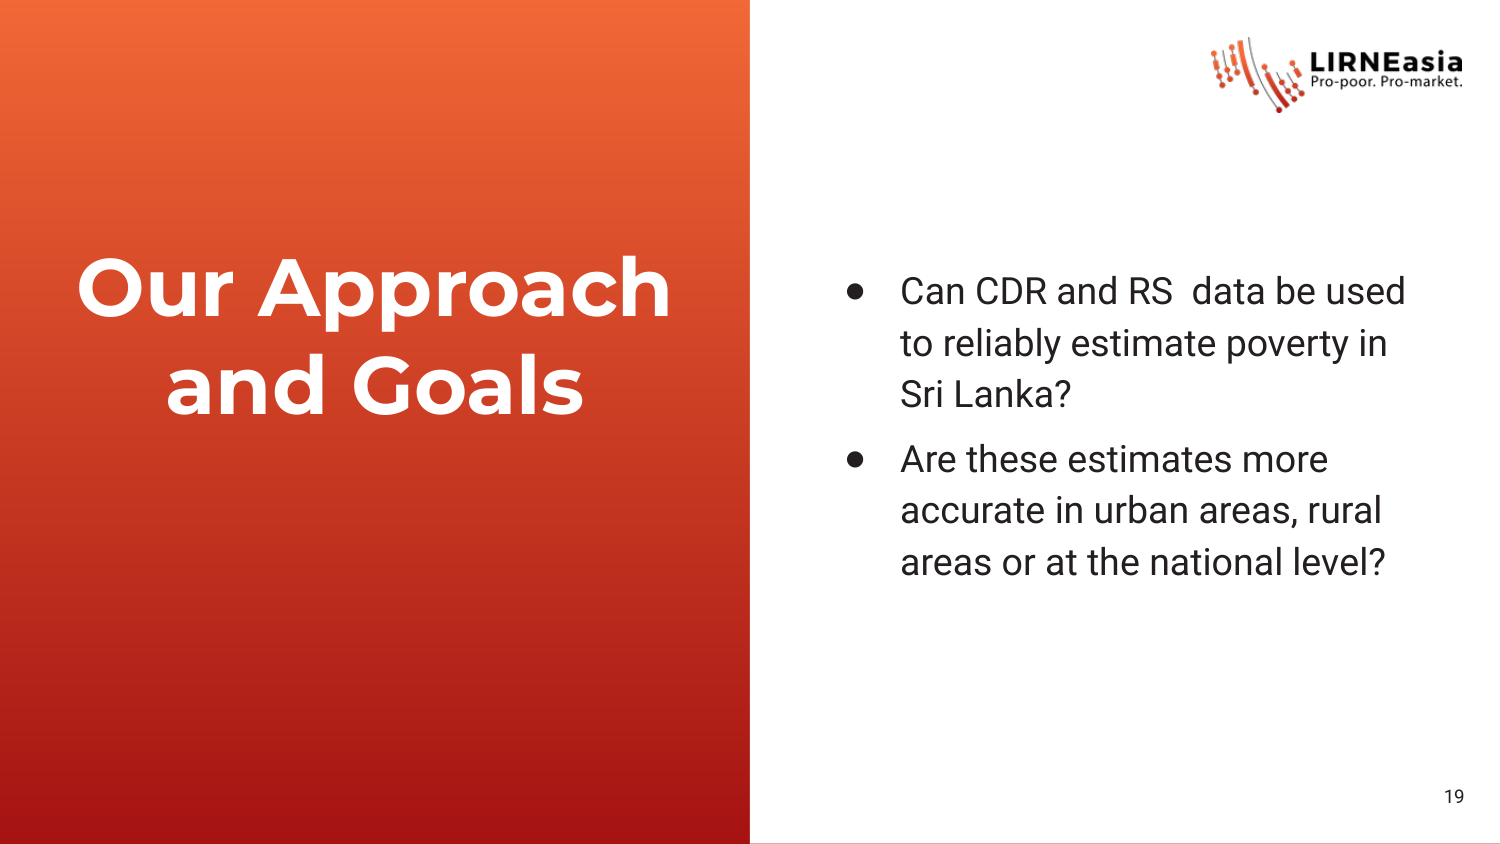

Can CDR and RS  data be used to reliably estimate poverty in Sri Lanka?
Are these estimates more accurate in urban areas, rural areas or at the national level?
# Our Approach and Goals
19